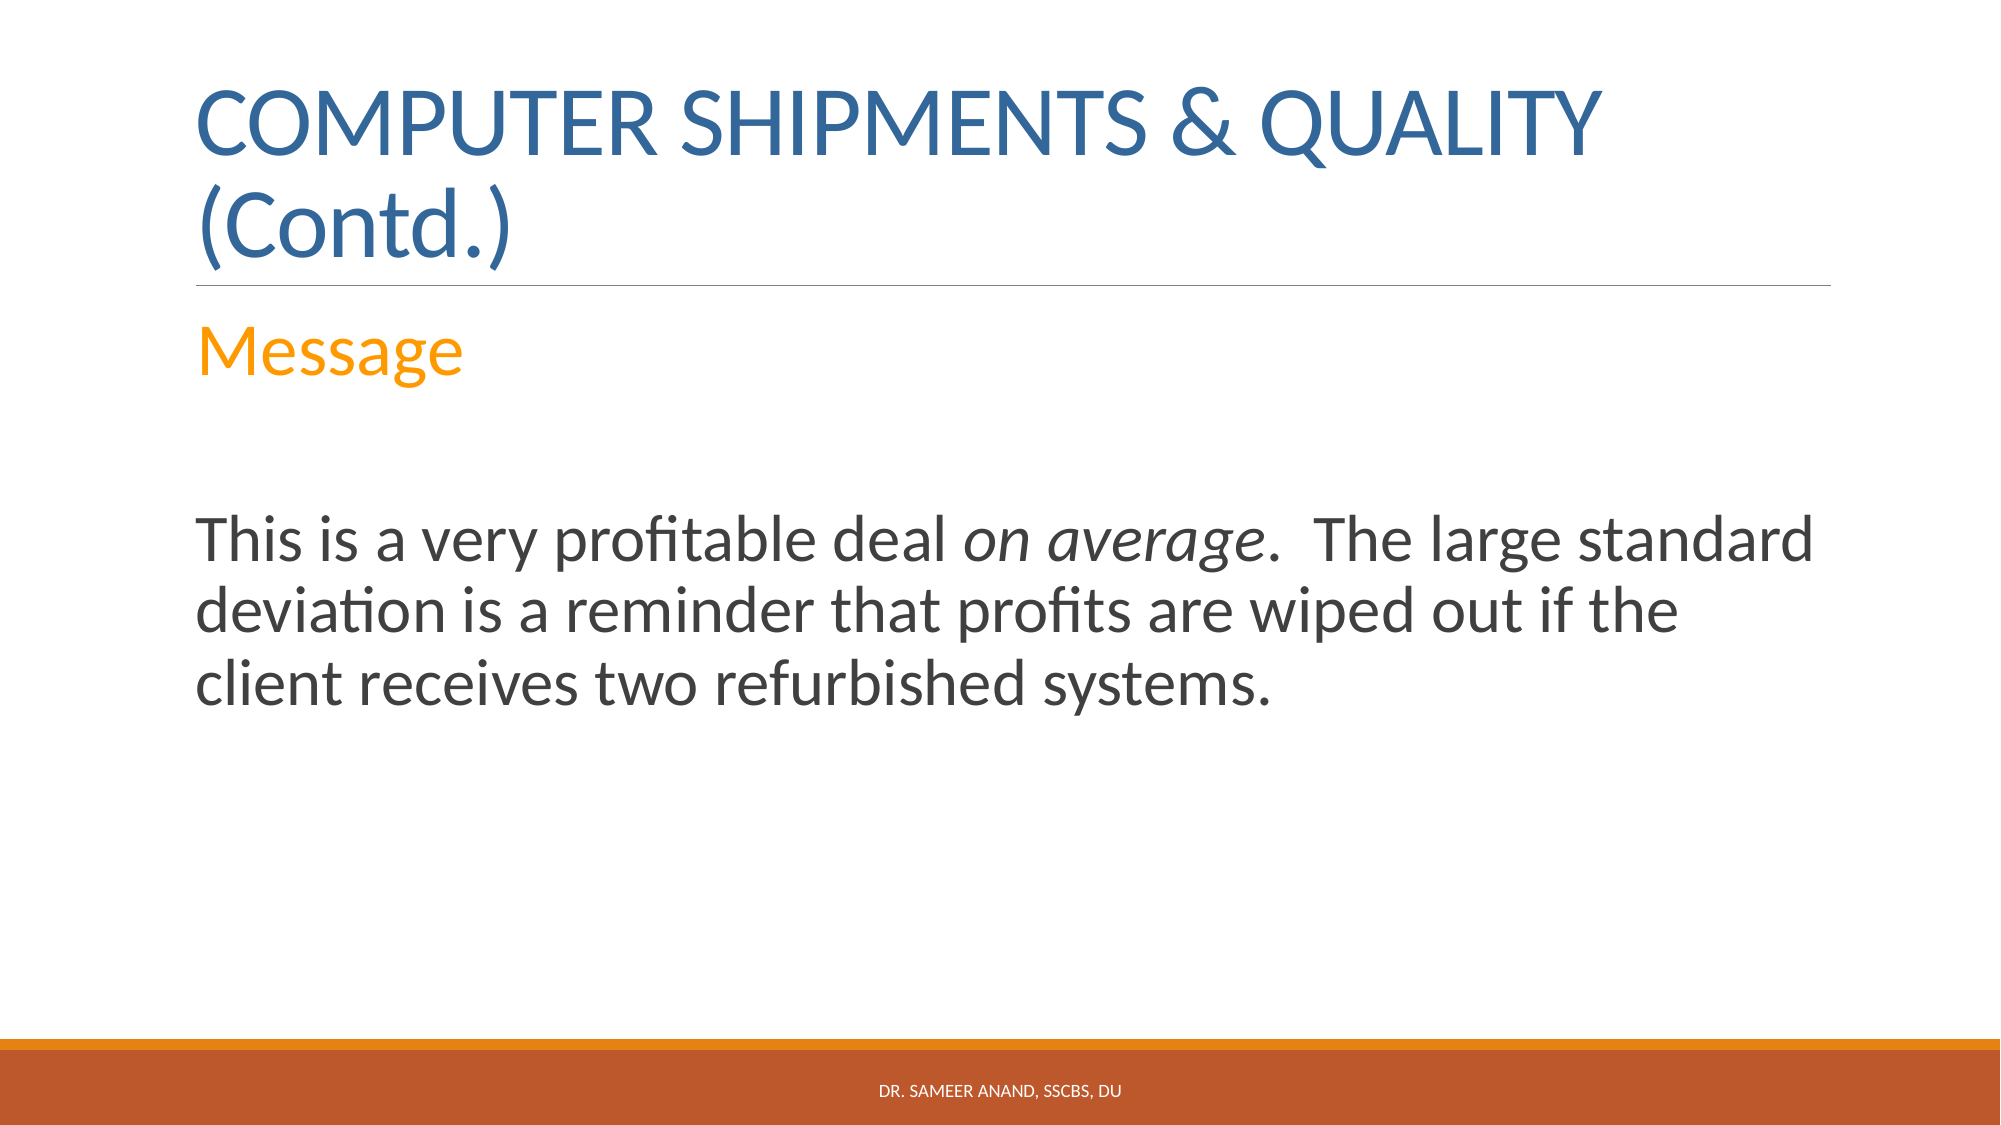

# COMPUTER SHIPMENTS & QUALITY (Contd.)
Message

This is a very profitable deal on average.  The large standard deviation is a reminder that profits are wiped out if the client receives two refurbished systems.

Dr. Sameer Anand, SSCBS, DU